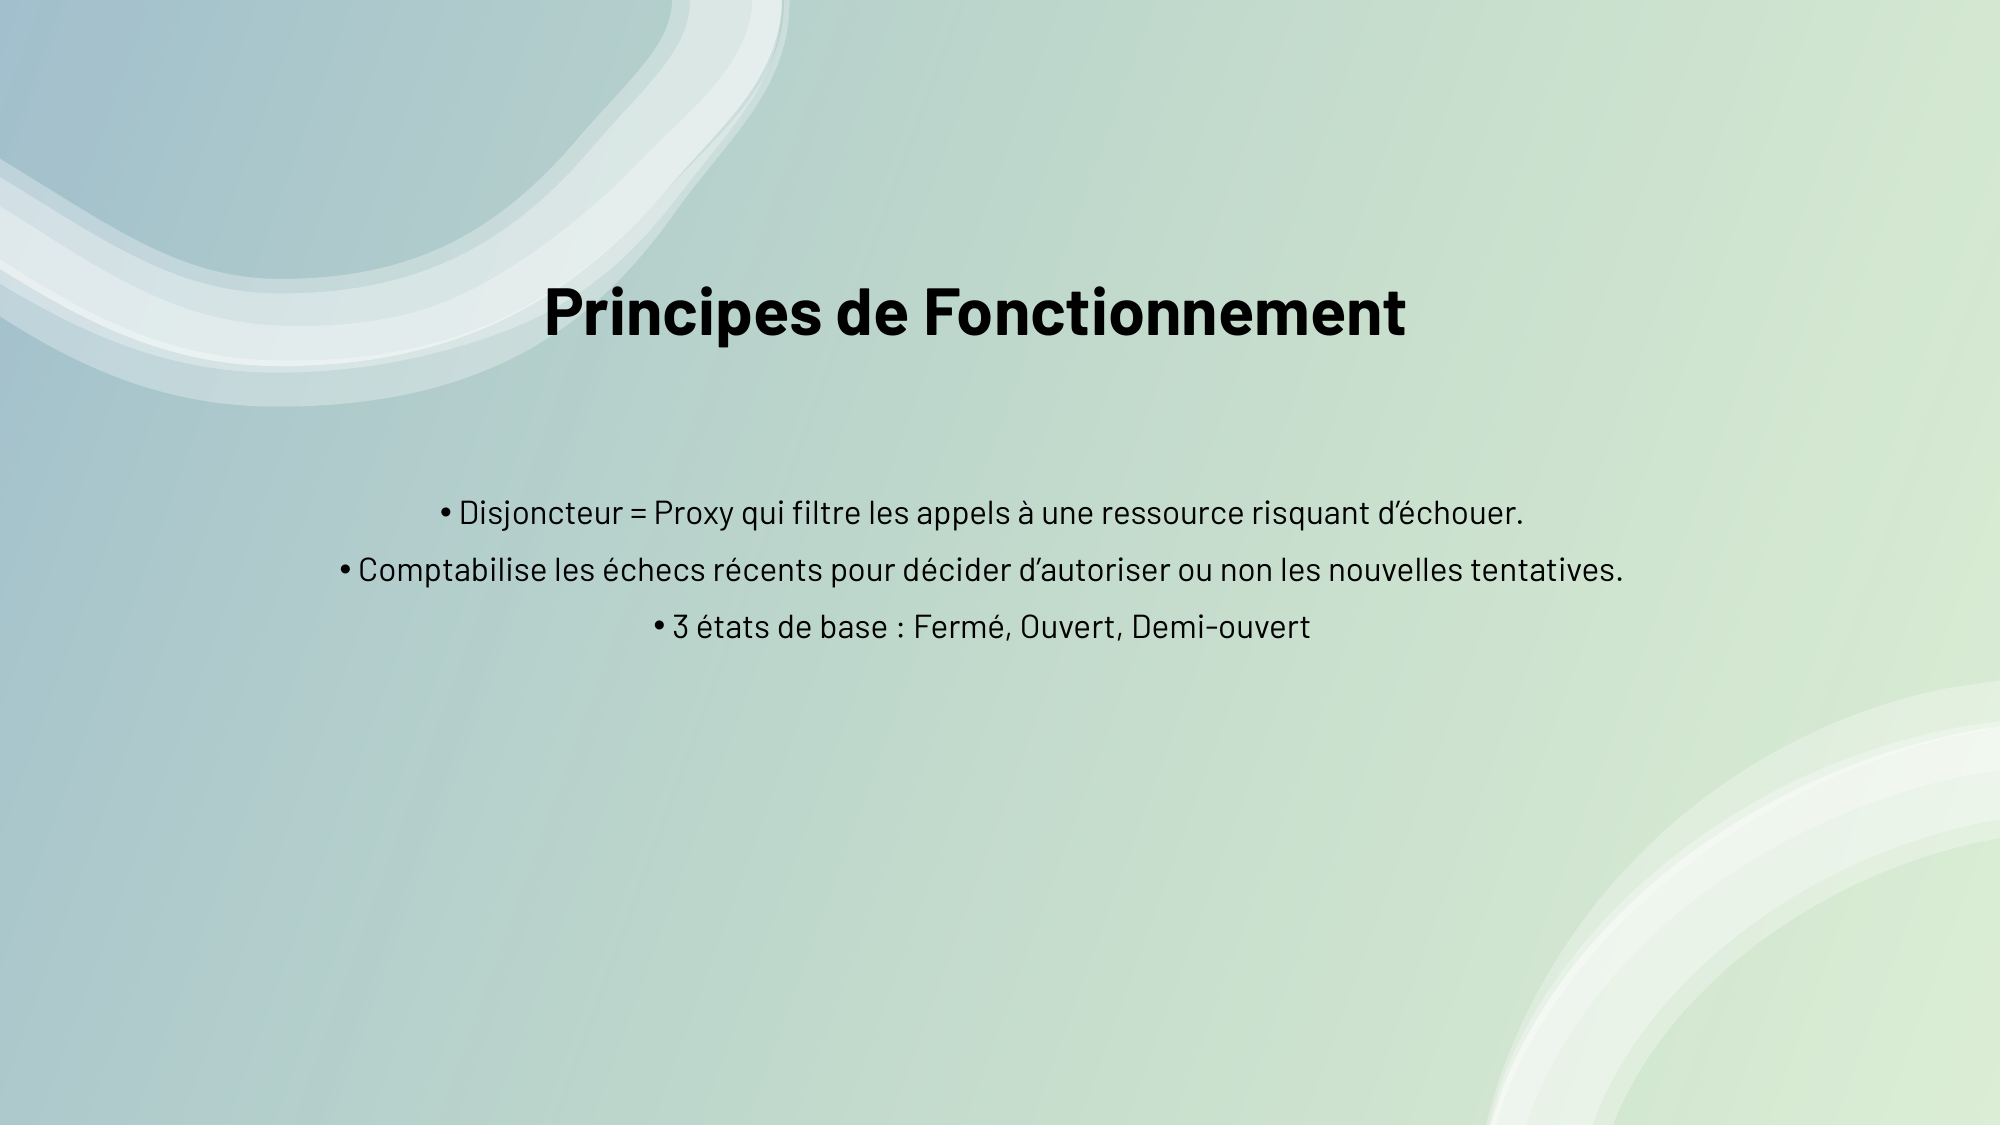

# Principes de Fonctionnement
 Disjoncteur = Proxy qui filtre les appels à une ressource risquant d’échouer.
 Comptabilise les échecs récents pour décider d’autoriser ou non les nouvelles tentatives.
 3 états de base : Fermé, Ouvert, Demi-ouvert